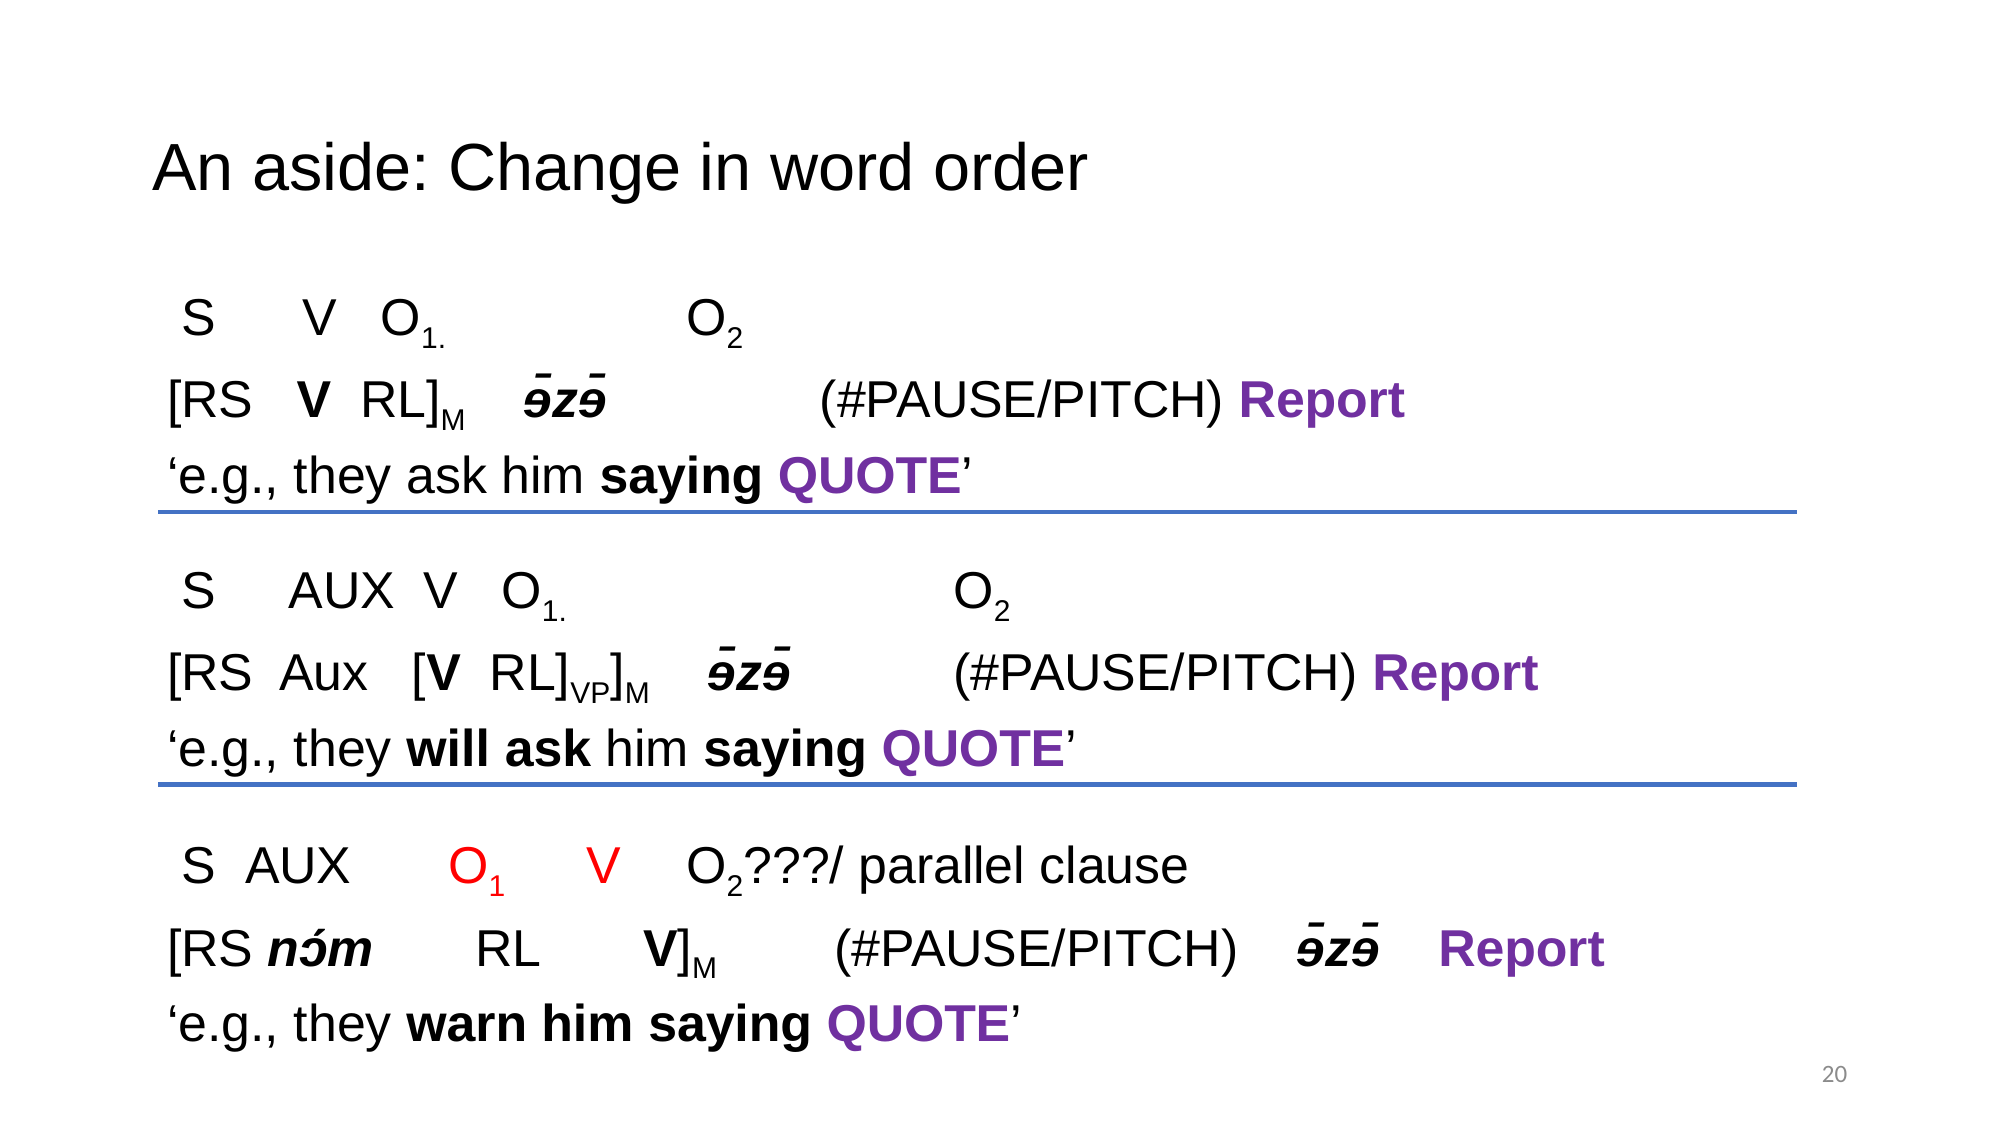

# An aside: Change in word order
  S      V   O1.       	             		O2
 [RS   V  RL]M    ɘ̄zɘ̄  	 	(#PAUSE/PITCH) Report
 ‘e.g., they ask him saying quote’

  S     Aux  V   O1.       	             		O2
 [RS  Aux   [V  RL]VP]M    ɘ̄zɘ̄  	(#PAUSE/PITCH) Report
 ‘e.g., they will ask him saying quote’

  S  Aux   	  O1	    V      		O2???/ parallel clause
 [RS nɔ́m       RL       V]M 	 (#PAUSE/PITCH)    ɘ̄zɘ̄    Report
 ‘e.g., they warn him saying quote’
20